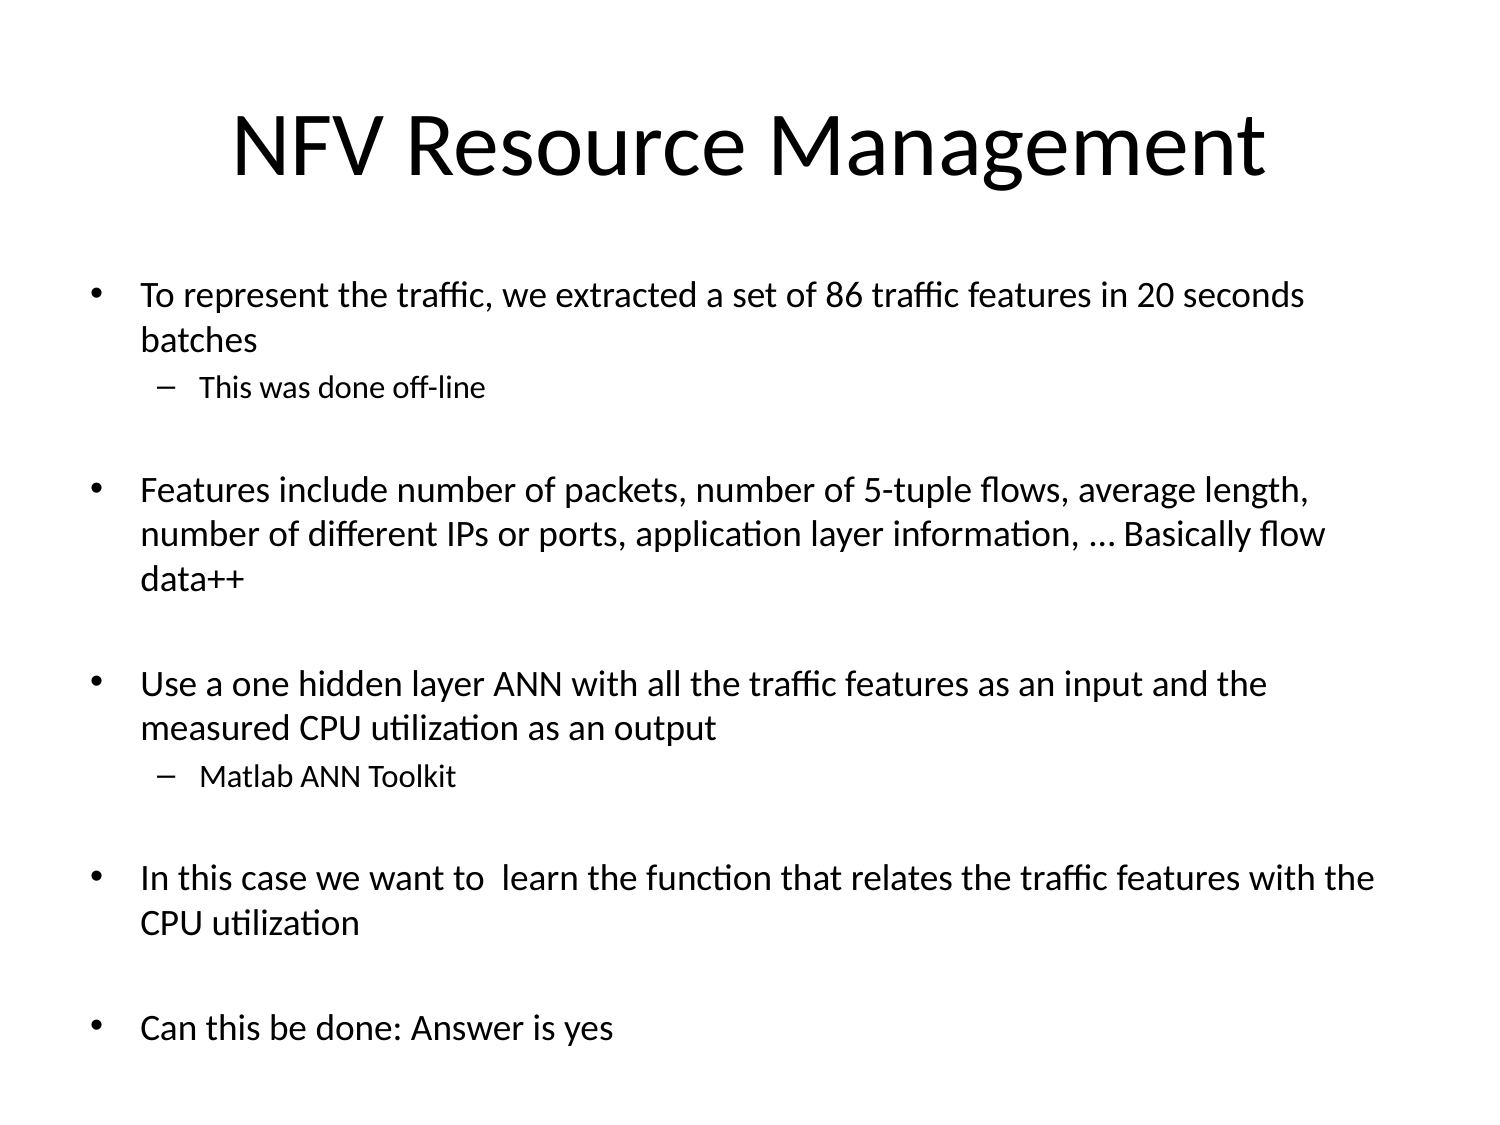

# NFV Resource Management
To represent the traffic, we extracted a set of 86 traffic features in 20 seconds batches
This was done off-line

Features include number of packets, number of 5-tuple flows, average length, number of different IPs or ports, application layer information, … Basically flow data++

Use a one hidden layer ANN with all the traffic features as an input and the measured CPU utilization as an output
Matlab ANN Toolkit

In this case we want to  learn the function that relates the traffic features with the CPU utilization

Can this be done: Answer is yes